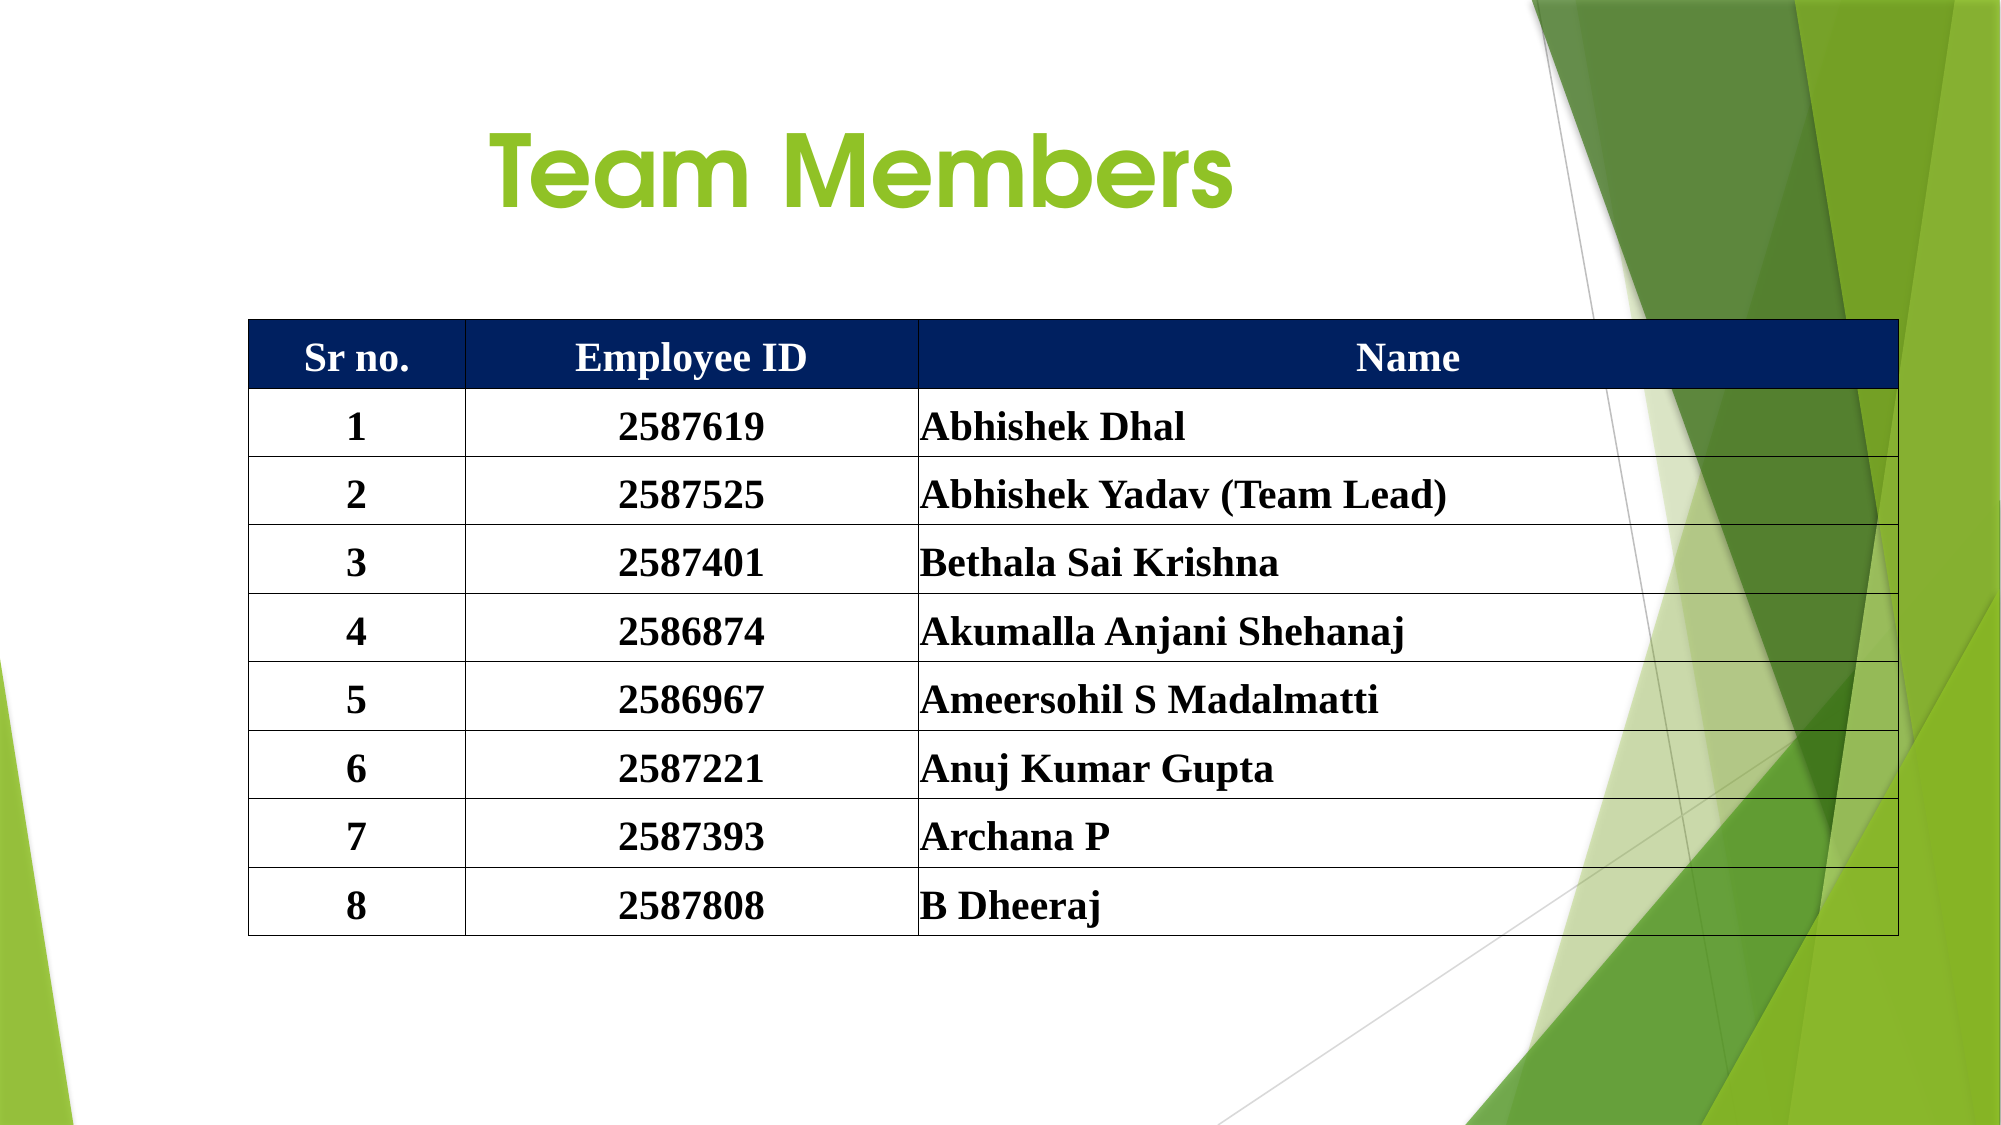

# Team Members
| Sr no. | Employee ID | Name |
| --- | --- | --- |
| 1 | 2587619 | Abhishek Dhal |
| 2 | 2587525 | Abhishek Yadav (Team Lead) |
| 3 | 2587401 | Bethala Sai Krishna |
| 4 | 2586874 | Akumalla Anjani Shehanaj |
| 5 | 2586967 | Ameersohil S Madalmatti |
| 6 | 2587221 | Anuj Kumar Gupta |
| 7 | 2587393 | Archana P |
| 8 | 2587808 | B Dheeraj |